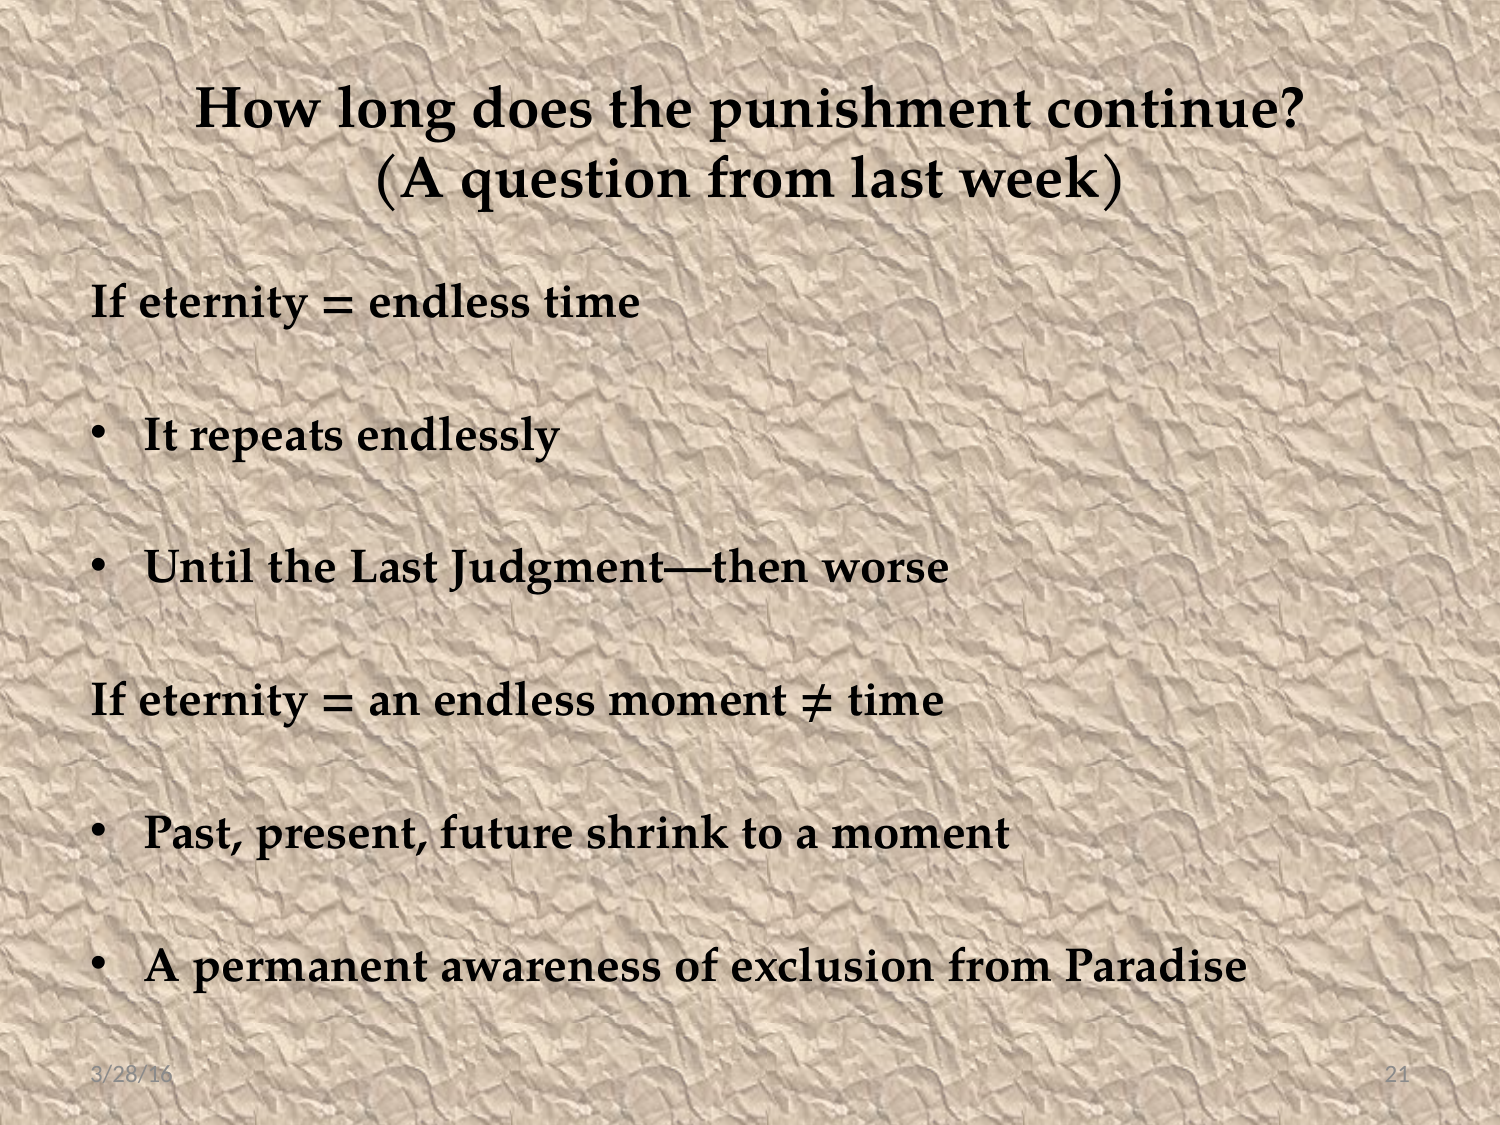

# How long does the punishment continue? (A question from last week)
If eternity = endless time

It repeats endlessly

Until the Last Judgment—then worse

If eternity = an endless moment ≠ time

Past, present, future shrink to a moment

A permanent awareness of exclusion from Paradise
3/28/16
21